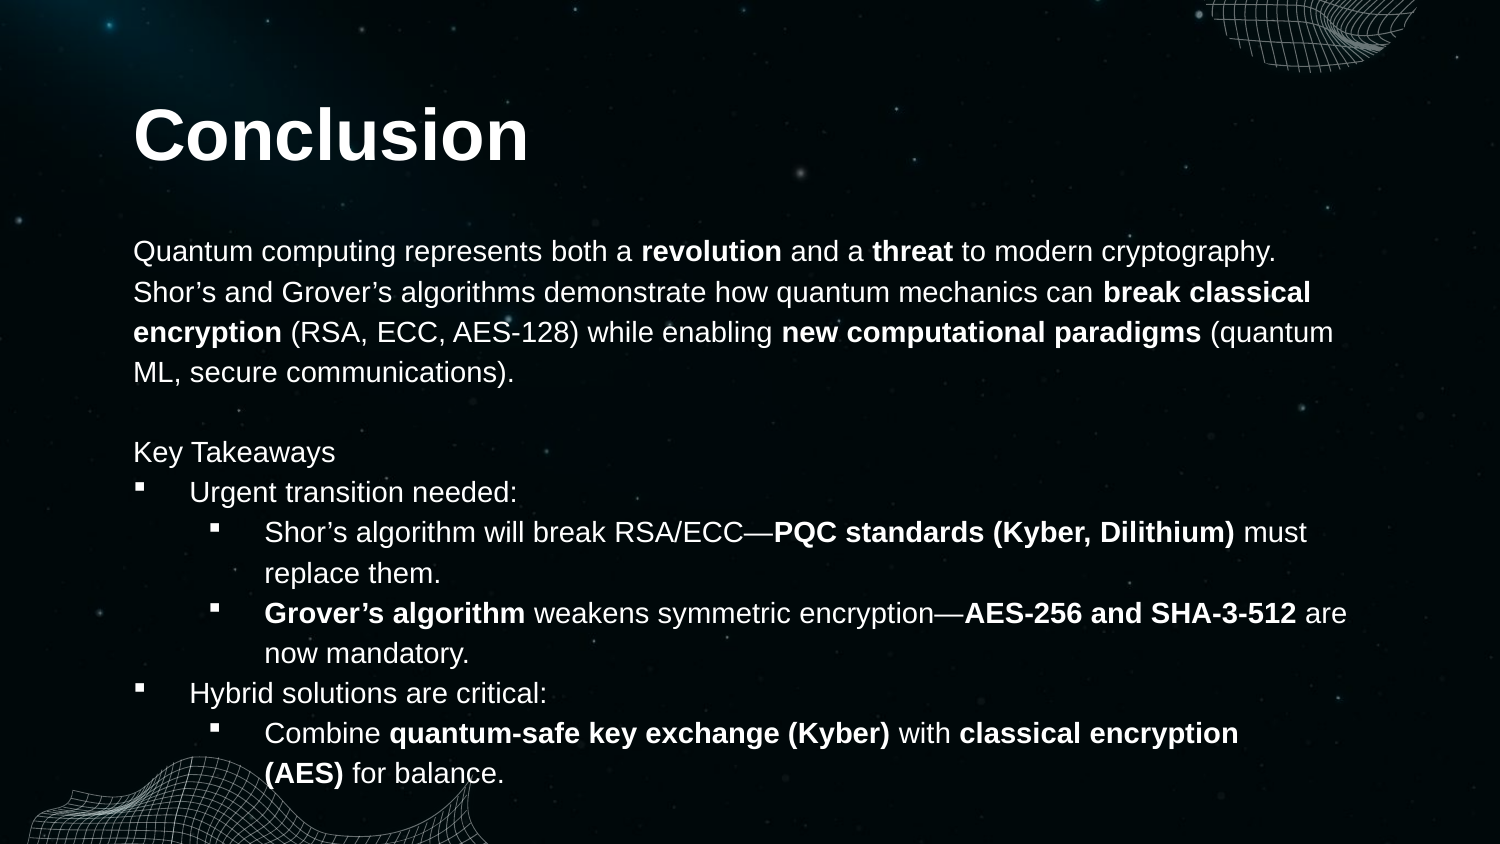

# Conclusion
Quantum computing represents both a revolution and a threat to modern cryptography. Shor’s and Grover’s algorithms demonstrate how quantum mechanics can break classical encryption (RSA, ECC, AES-128) while enabling new computational paradigms (quantum ML, secure communications).

Key Takeaways
Urgent transition needed:
Shor’s algorithm will break RSA/ECC—PQC standards (Kyber, Dilithium) must replace them.
Grover’s algorithm weakens symmetric encryption—AES-256 and SHA-3-512 are now mandatory.
Hybrid solutions are critical:
Combine quantum-safe key exchange (Kyber) with classical encryption (AES) for balance.